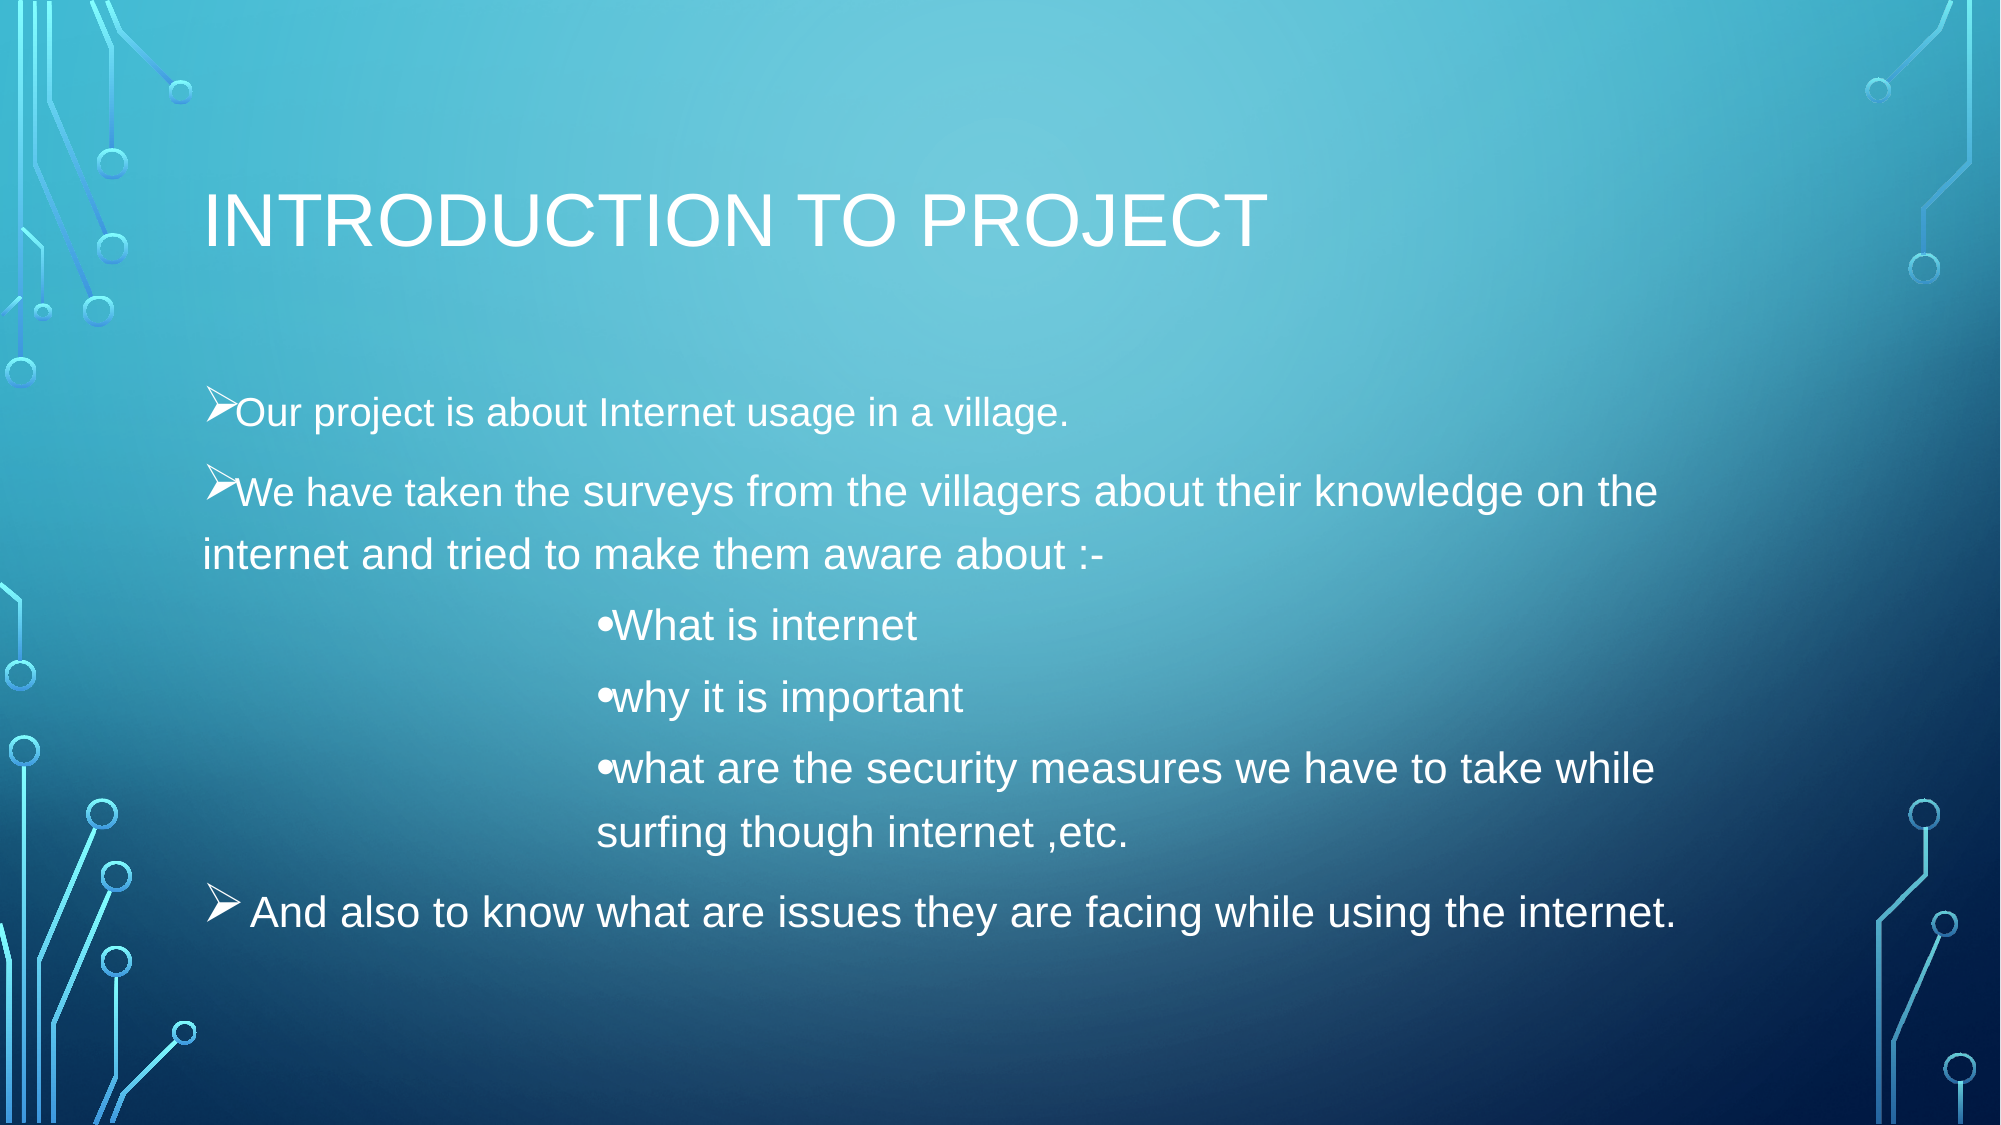

# Introduction to project
Our project is about Internet usage in a village.
We have taken the surveys from the villagers about their knowledge on the internet and tried to make them aware about :-
What is internet
why it is important
what are the security measures we have to take while surfing though internet ,etc.
 And also to know what are issues they are facing while using the internet.